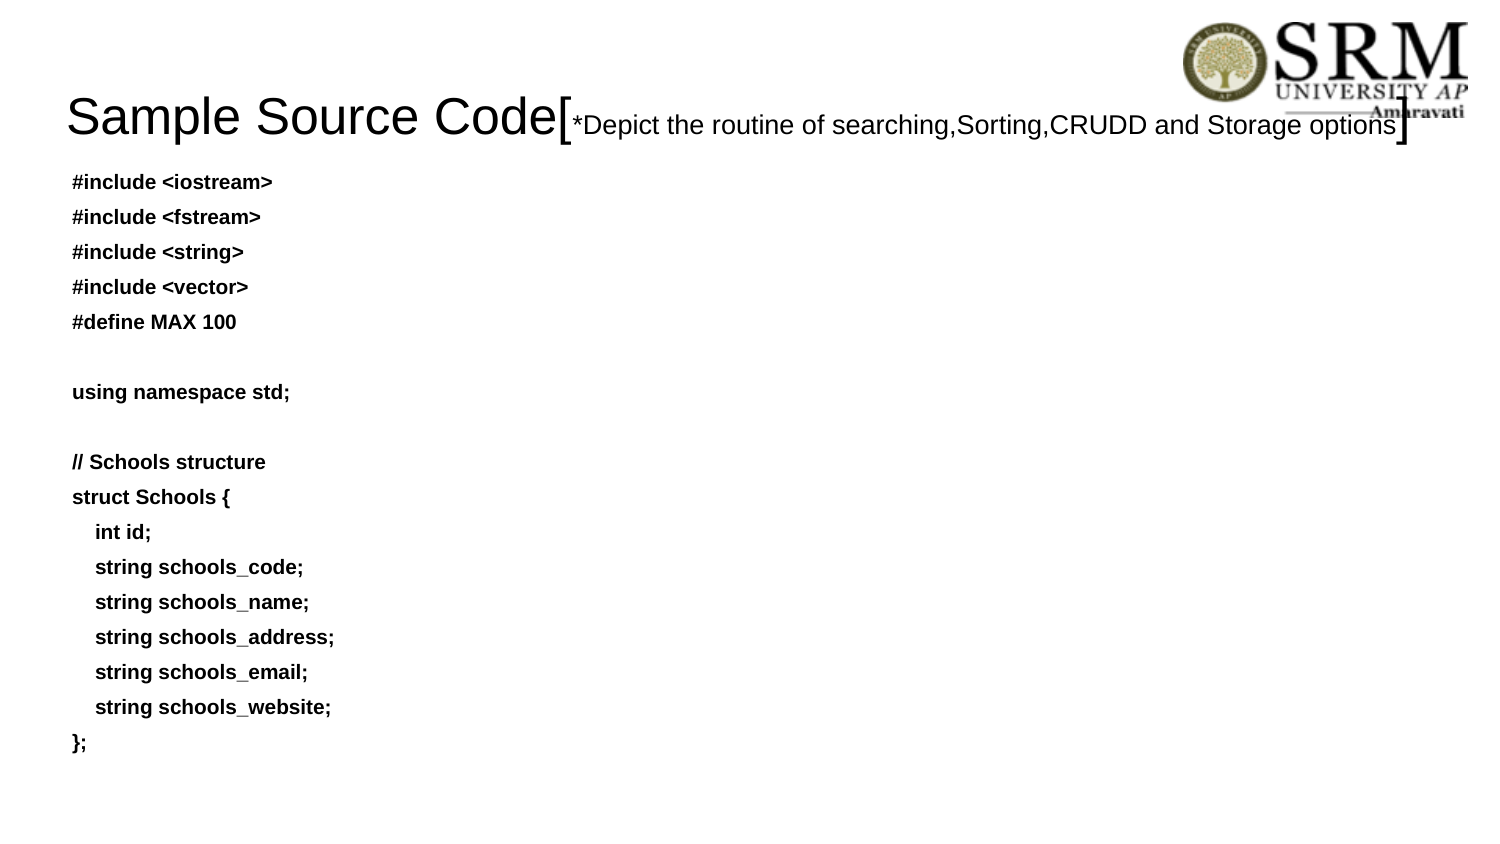

# Sample Source Code[*Depict the routine of searching,Sorting,CRUDD and Storage options]
#include <iostream>
#include <fstream>
#include <string>
#include <vector>
#define MAX 100

using namespace std;

// Schools structure
struct Schools {
    int id;
    string schools_code;
    string schools_name;
    string schools_address;
    string schools_email;
    string schools_website;
};